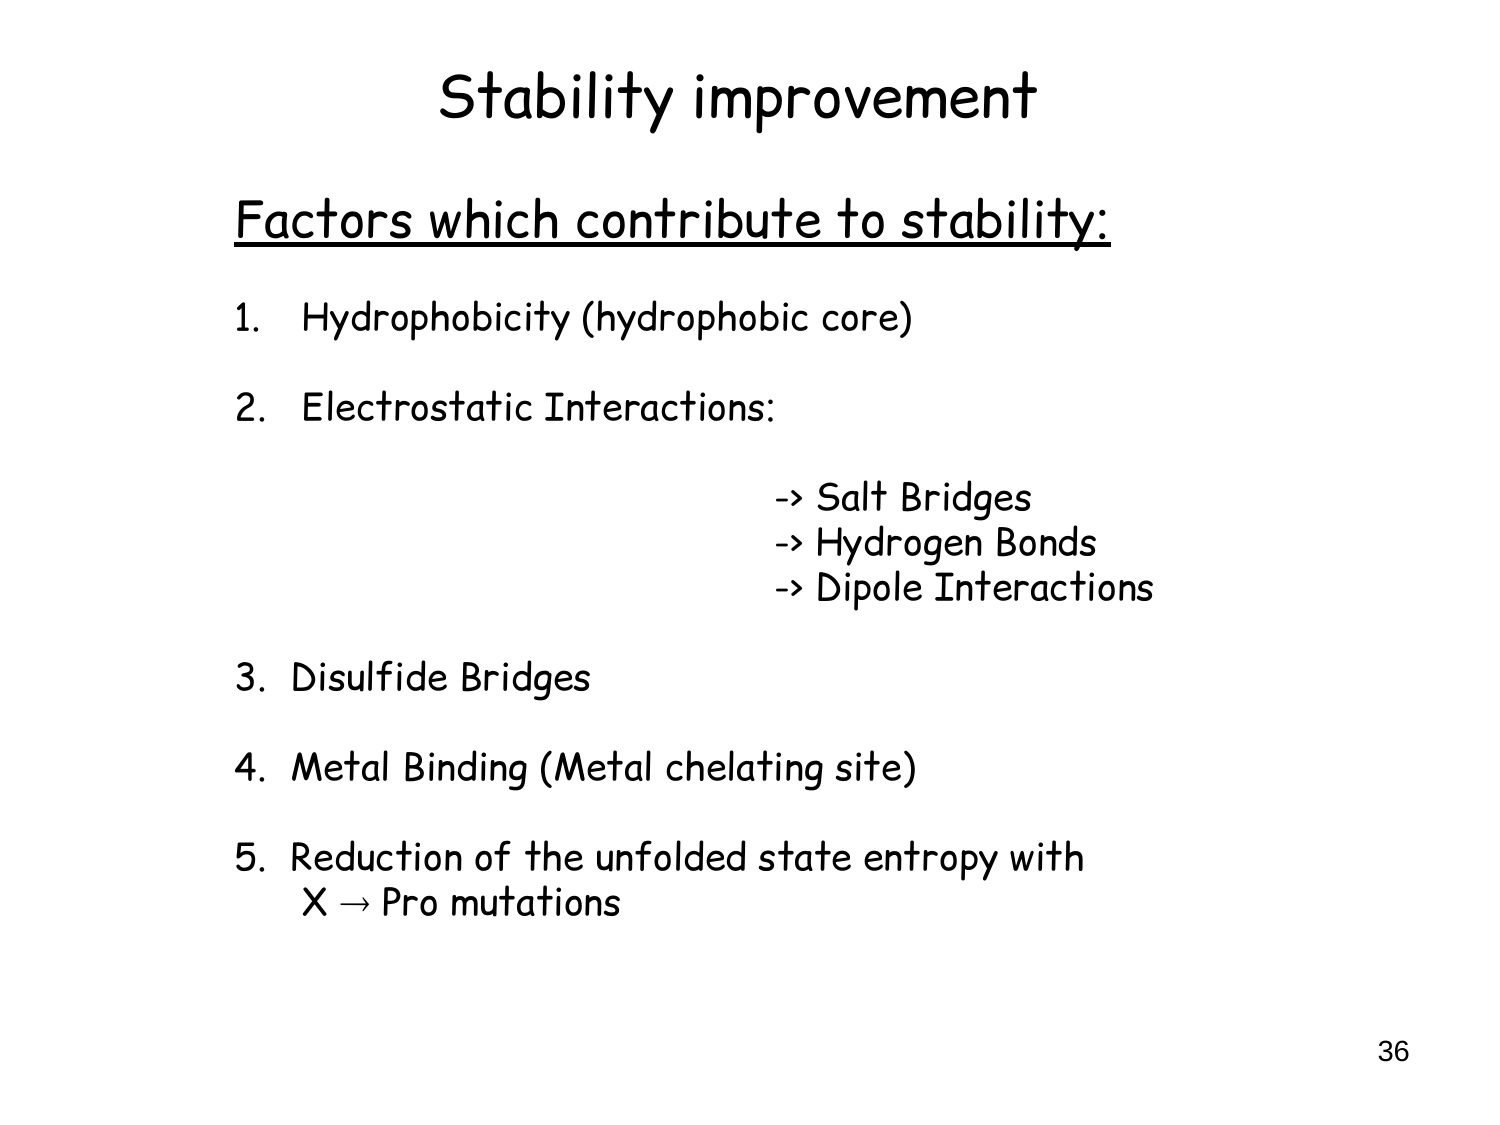

# Stability improvement
Factors which contribute to stability:

 Hydrophobicity (hydrophobic core)

 Electrostatic Interactions:

                                                -> Salt Bridges
                                                -> Hydrogen Bonds
                                                -> Dipole Interactions

Disulfide Bridges

Metal Binding (Metal chelating site)

Reduction of the unfolded state entropy with
      X → Pro mutations

36